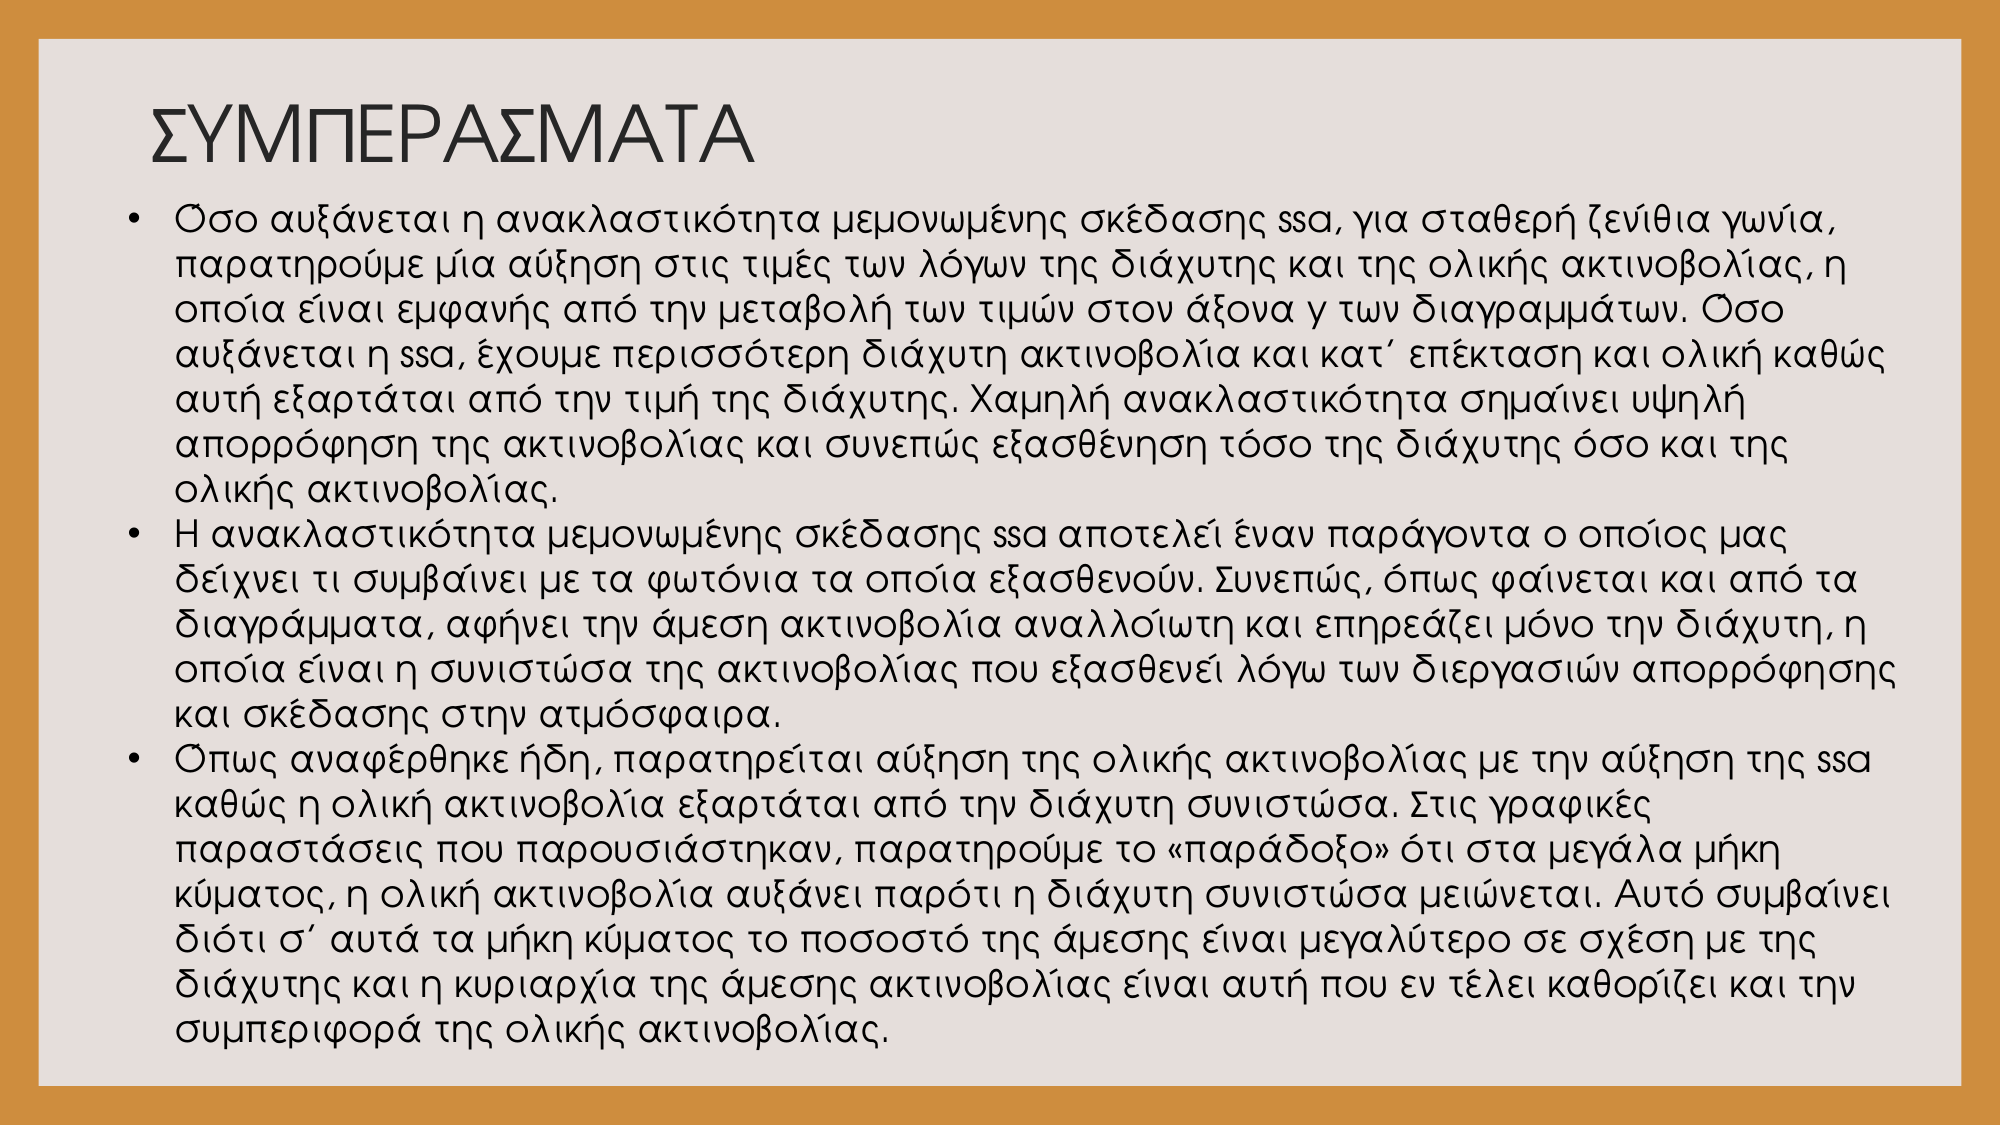

# ΣΥΜΠΕΡΑΣΜΑΤΑ
Όσο αυξάνεται η ανακλαστικότητα μεμονωμένης σκέδασης ssa, για σταθερή ζενίθια γωνία, παρατηρούμε μία αύξηση στις τιμές των λόγων της διάχυτης και της ολικής ακτινοβολίας, η οποία είναι εμφανής από την μεταβολή των τιμών στον άξονα y των διαγραμμάτων. Όσο αυξάνεται η ssa, έχουμε περισσότερη διάχυτη ακτινοβολία και κατ’ επέκταση και ολική καθώς αυτή εξαρτάται από την τιμή της διάχυτης. Χαμηλή ανακλαστικότητα σημαίνει υψηλή απορρόφηση της ακτινοβολίας και συνεπώς εξασθένηση τόσο της διάχυτης όσο και της ολικής ακτινοβολίας.
Η ανακλαστικότητα μεμονωμένης σκέδασης ssa αποτελεί έναν παράγοντα ο οποίος μας δείχνει τι συμβαίνει με τα φωτόνια τα οποία εξασθενούν. Συνεπώς, όπως φαίνεται και από τα διαγράμματα, αφήνει την άμεση ακτινοβολία αναλλοίωτη και επηρεάζει μόνο την διάχυτη, η οποία είναι η συνιστώσα της ακτινοβολίας που εξασθενεί λόγω των διεργασιών απορρόφησης και σκέδασης στην ατμόσφαιρα.
Όπως αναφέρθηκε ήδη, παρατηρείται αύξηση της ολικής ακτινοβολίας με την αύξηση της ssa καθώς η ολική ακτινοβολία εξαρτάται από την διάχυτη συνιστώσα. Στις γραφικές παραστάσεις που παρουσιάστηκαν, παρατηρούμε το «παράδοξο» ότι στα μεγάλα μήκη κύματος, η ολική ακτινοβολία αυξάνει παρότι η διάχυτη συνιστώσα μειώνεται. Αυτό συμβαίνει διότι σ’ αυτά τα μήκη κύματος το ποσοστό της άμεσης είναι μεγαλύτερο σε σχέση με της διάχυτης και η κυριαρχία της άμεσης ακτινοβολίας είναι αυτή που εν τέλει καθορίζει και την συμπεριφορά της ολικής ακτινοβολίας.